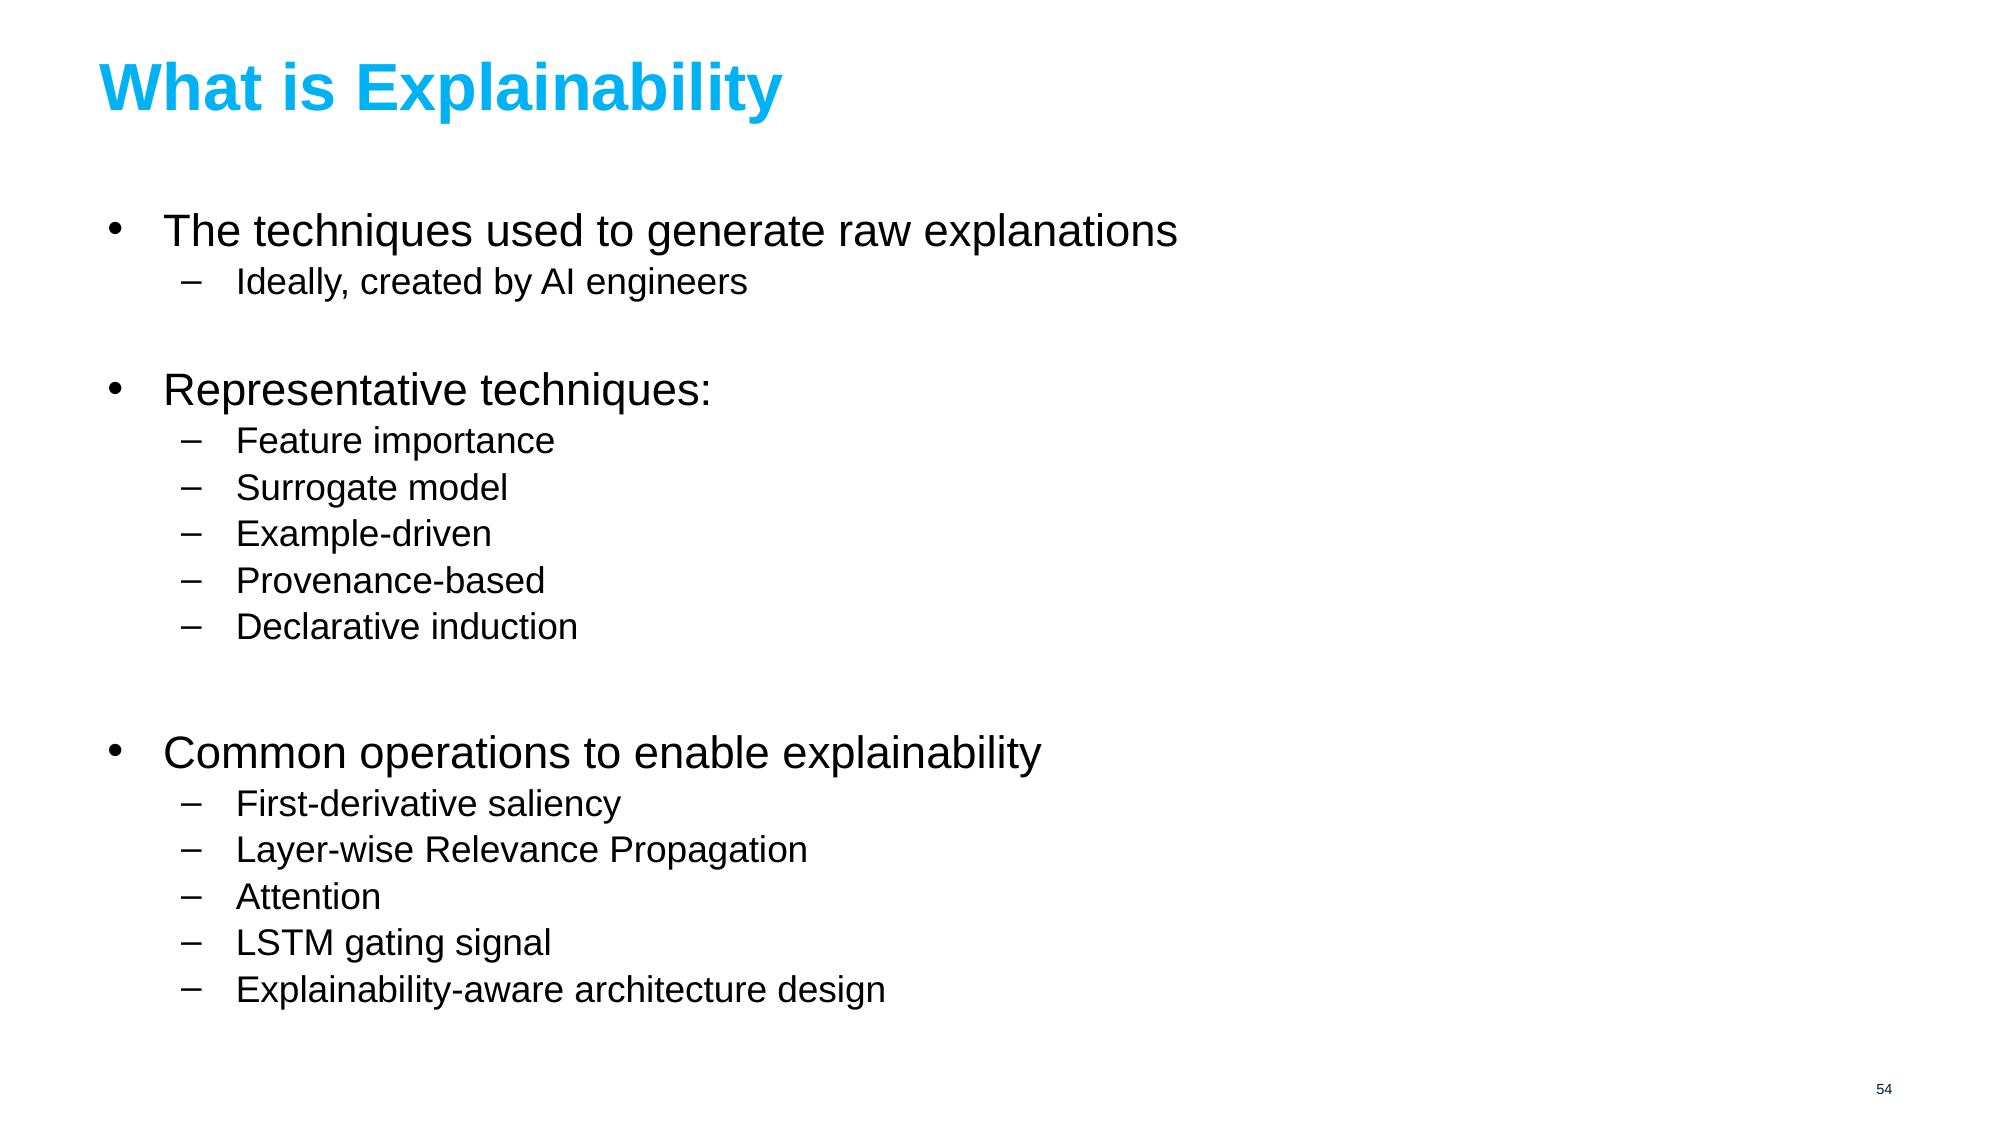

# What is Explainability
The techniques used to generate raw explanations
Ideally, created by AI engineers

Representative techniques:
Feature importance
Surrogate model
Example-driven
Provenance-based
Declarative induction

Common operations to enable explainability
First-derivative saliency
Layer-wise Relevance Propagation
Attention
LSTM gating signal
Explainability-aware architecture design

54